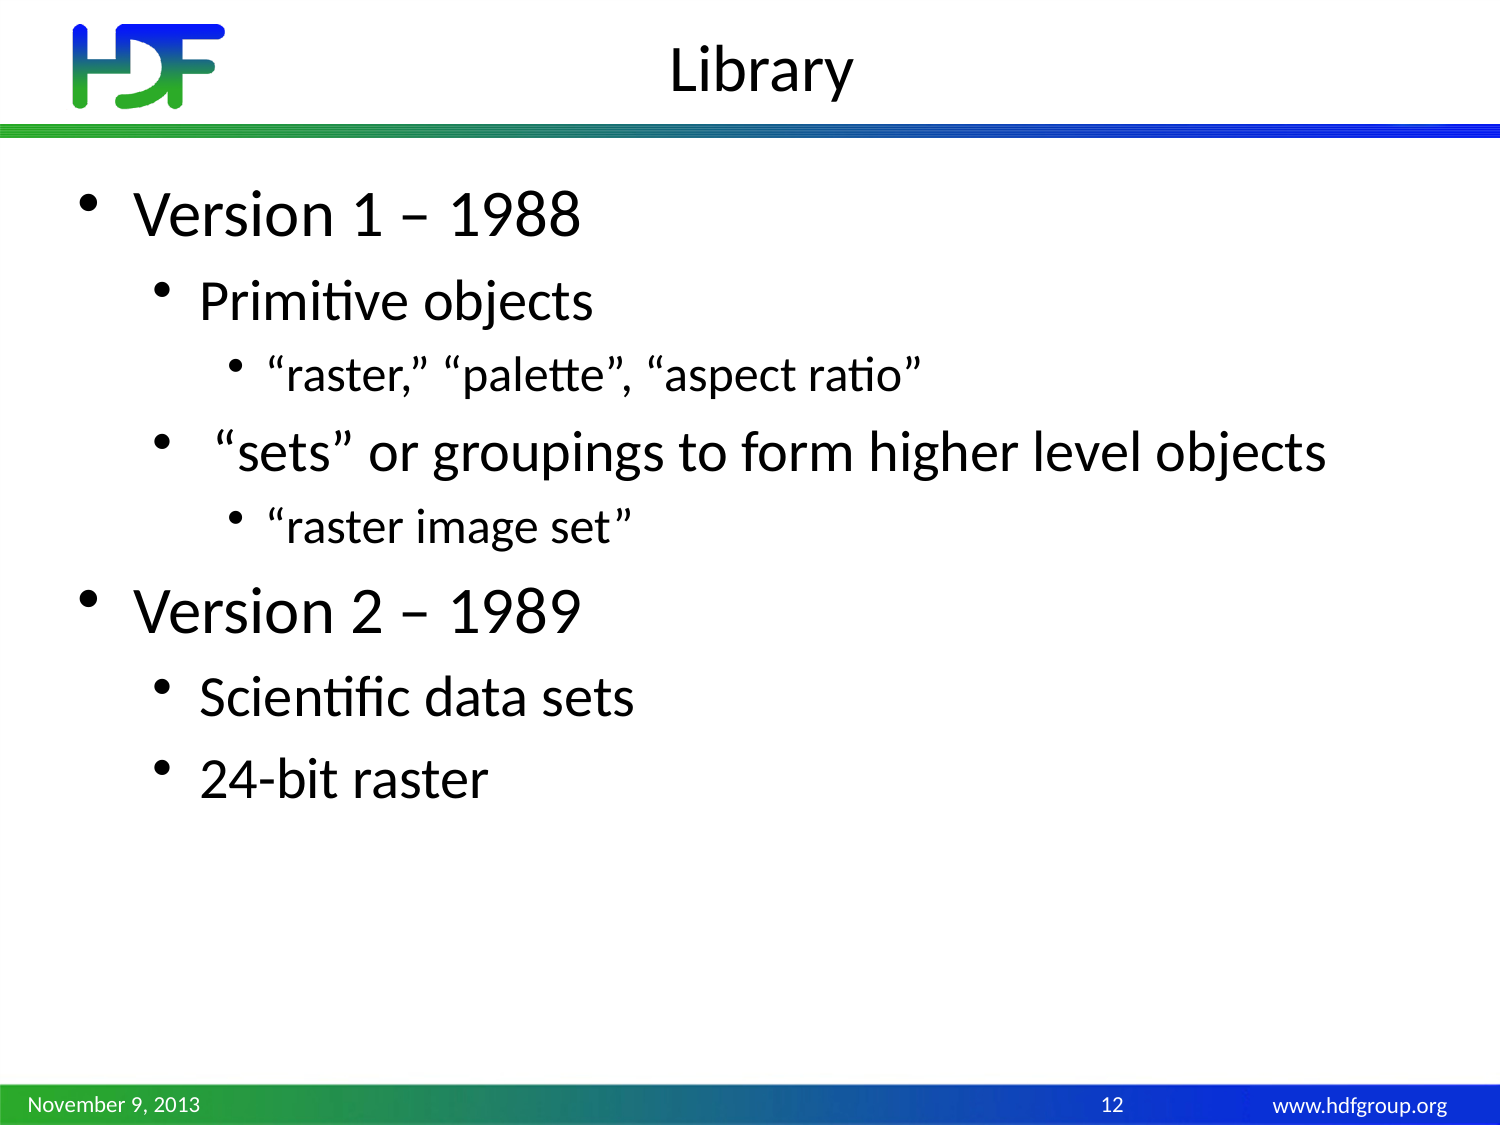

# Library
Version 1 – 1988
Primitive objects
“raster,” “palette”, “aspect ratio”
 “sets” or groupings to form higher level objects
“raster image set”
Version 2 – 1989
Scientific data sets
24-bit raster
November 9, 2013
12